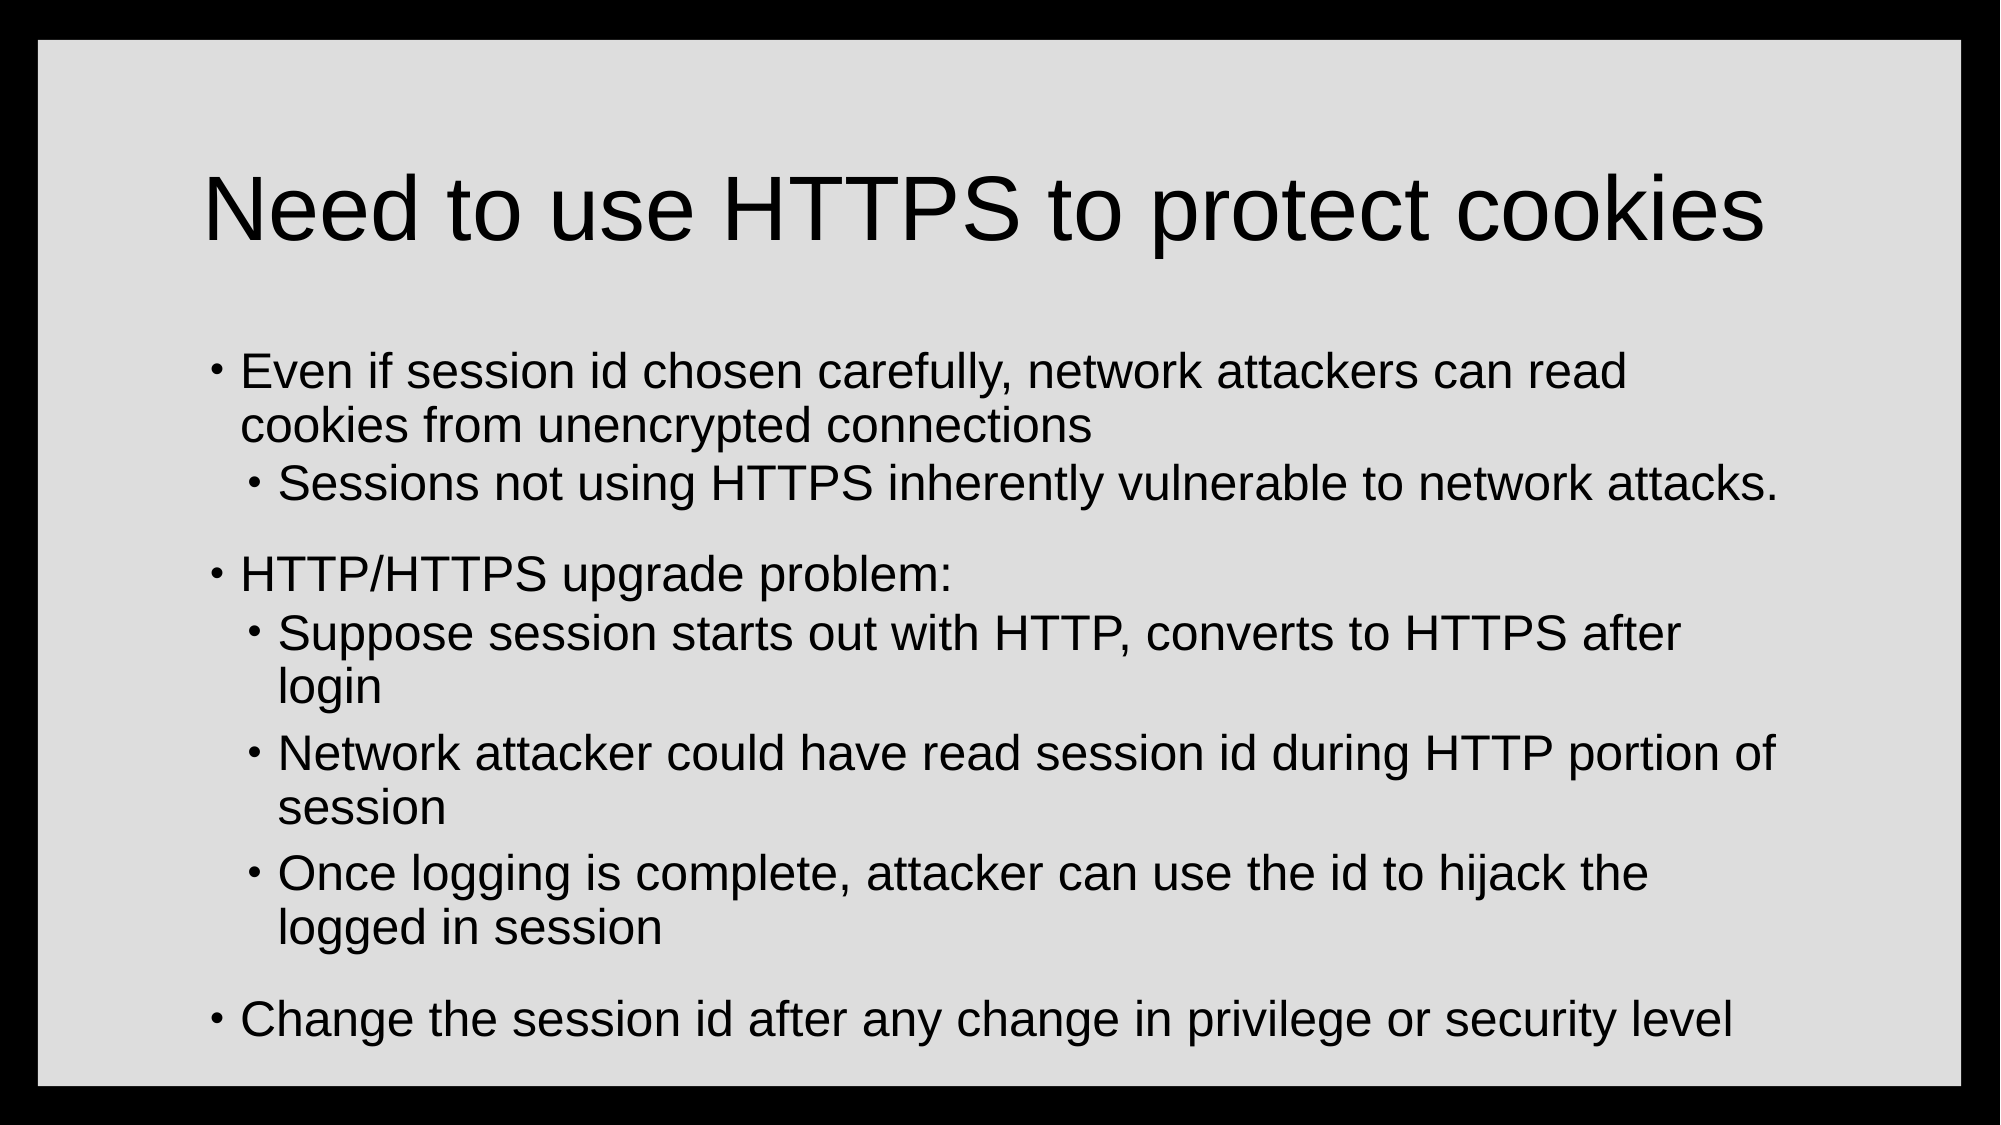

# Need to use HTTPS to protect cookies
Even if session id chosen carefully, network attackers can read cookies from unencrypted connections
Sessions not using HTTPS inherently vulnerable to network attacks.
HTTP/HTTPS upgrade problem:
Suppose session starts out with HTTP, converts to HTTPS after login
Network attacker could have read session id during HTTP portion of session
Once logging is complete, attacker can use the id to hijack the logged in session
Change the session id after any change in privilege or security level